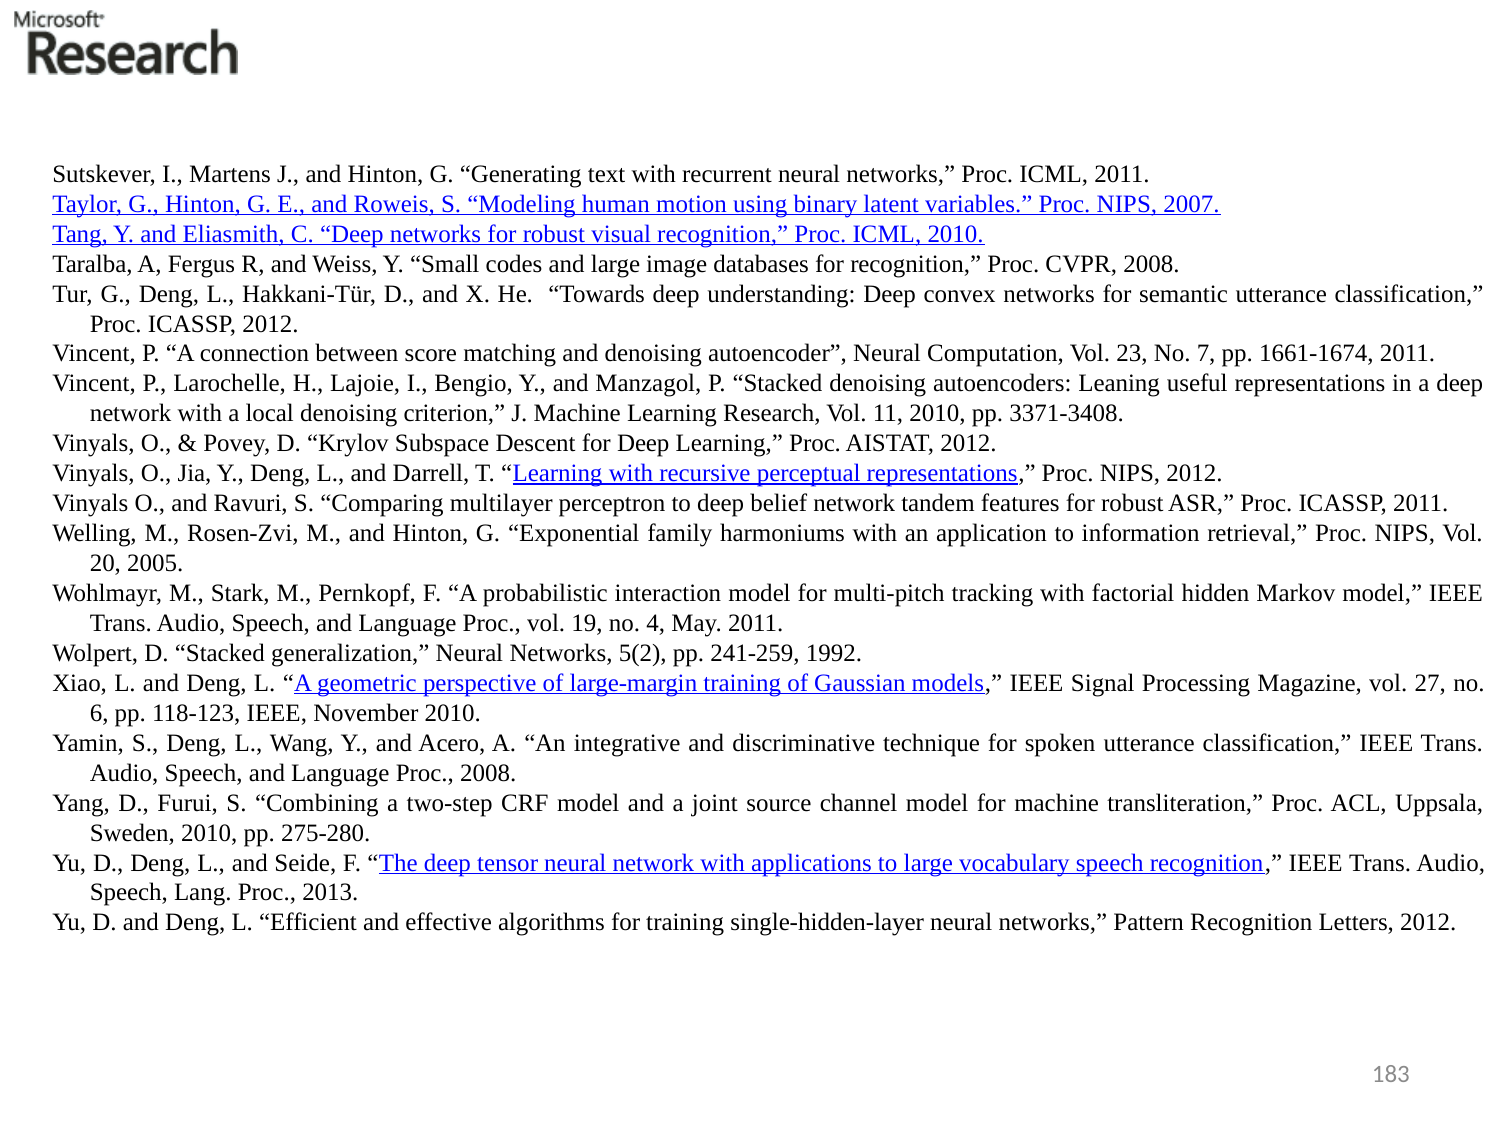

Sutskever, I., Martens J., and Hinton, G. “Generating text with recurrent neural networks,” Proc. ICML, 2011.
Taylor, G., Hinton, G. E., and Roweis, S. “Modeling human motion using binary latent variables.” Proc. NIPS, 2007.
Tang, Y. and Eliasmith, C. “Deep networks for robust visual recognition,” Proc. ICML, 2010.
Taralba, A, Fergus R, and Weiss, Y. “Small codes and large image databases for recognition,” Proc. CVPR, 2008.
Tur, G., Deng, L., Hakkani-Tür, D., and X. He.  “Towards deep understanding: Deep convex networks for semantic utterance classification,” Proc. ICASSP, 2012.
Vincent, P. “A connection between score matching and denoising autoencoder”, Neural Computation, Vol. 23, No. 7, pp. 1661-1674, 2011.
Vincent, P., Larochelle, H., Lajoie, I., Bengio, Y., and Manzagol, P. “Stacked denoising autoencoders: Leaning useful representations in a deep network with a local denoising criterion,” J. Machine Learning Research, Vol. 11, 2010, pp. 3371-3408.
Vinyals, O., & Povey, D. “Krylov Subspace Descent for Deep Learning,” Proc. AISTAT, 2012.
Vinyals, O., Jia, Y., Deng, L., and Darrell, T. “Learning with recursive perceptual representations,” Proc. NIPS, 2012.
Vinyals O., and Ravuri, S. “Comparing multilayer perceptron to deep belief network tandem features for robust ASR,” Proc. ICASSP, 2011.
Welling, M., Rosen-Zvi, M., and Hinton, G. “Exponential family harmoniums with an application to information retrieval,” Proc. NIPS, Vol. 20, 2005.
Wohlmayr, M., Stark, M., Pernkopf, F. “A probabilistic interaction model for multi-pitch tracking with factorial hidden Markov model,” IEEE Trans. Audio, Speech, and Language Proc., vol. 19, no. 4, May. 2011.
Wolpert, D. “Stacked generalization,” Neural Networks, 5(2), pp. 241-259, 1992.
Xiao, L. and Deng, L. “A geometric perspective of large-margin training of Gaussian models,” IEEE Signal Processing Magazine, vol. 27, no. 6, pp. 118-123, IEEE, November 2010.
Yamin, S., Deng, L., Wang, Y., and Acero, A. “An integrative and discriminative technique for spoken utterance classification,” IEEE Trans. Audio, Speech, and Language Proc., 2008.
Yang, D., Furui, S. “Combining a two-step CRF model and a joint source channel model for machine transliteration,” Proc. ACL, Uppsala, Sweden, 2010, pp. 275-280.
Yu, D., Deng, L., and Seide, F. “The deep tensor neural network with applications to large vocabulary speech recognition,” IEEE Trans. Audio, Speech, Lang. Proc., 2013.
Yu, D. and Deng, L. “Efficient and effective algorithms for training single-hidden-layer neural networks,” Pattern Recognition Letters, 2012.
183